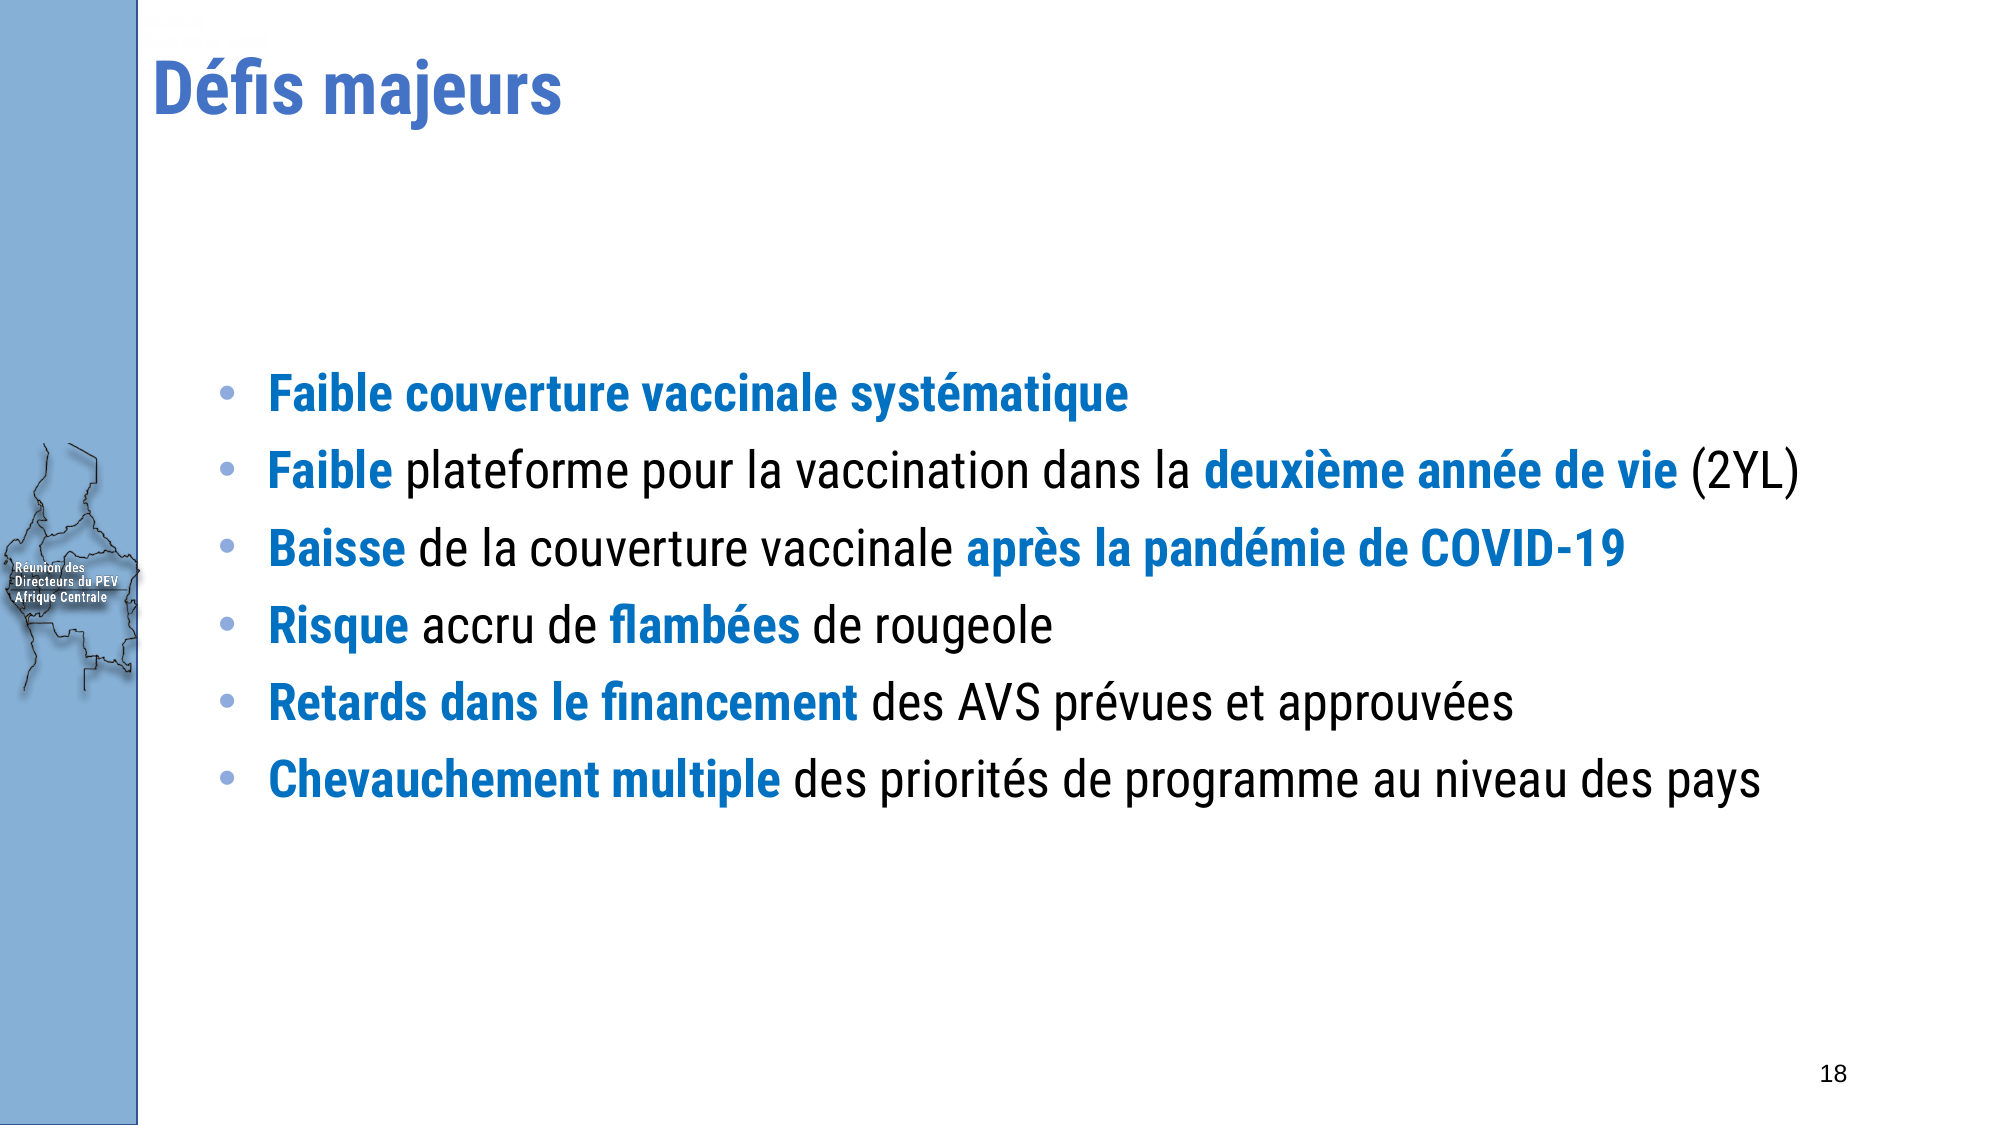

# Défis majeurs
 Faible couverture vaccinale systématique
 ﻿﻿Faible plateforme pour la vaccination dans la deuxième année de vie (2YL)
 Baisse de la couverture vaccinale après la pandémie de COVID-19
 Risque accru de flambées de rougeole
 Retards dans le financement des AVS prévues et approuvées
 Chevauchement multiple des priorités de programme au niveau des pays
18